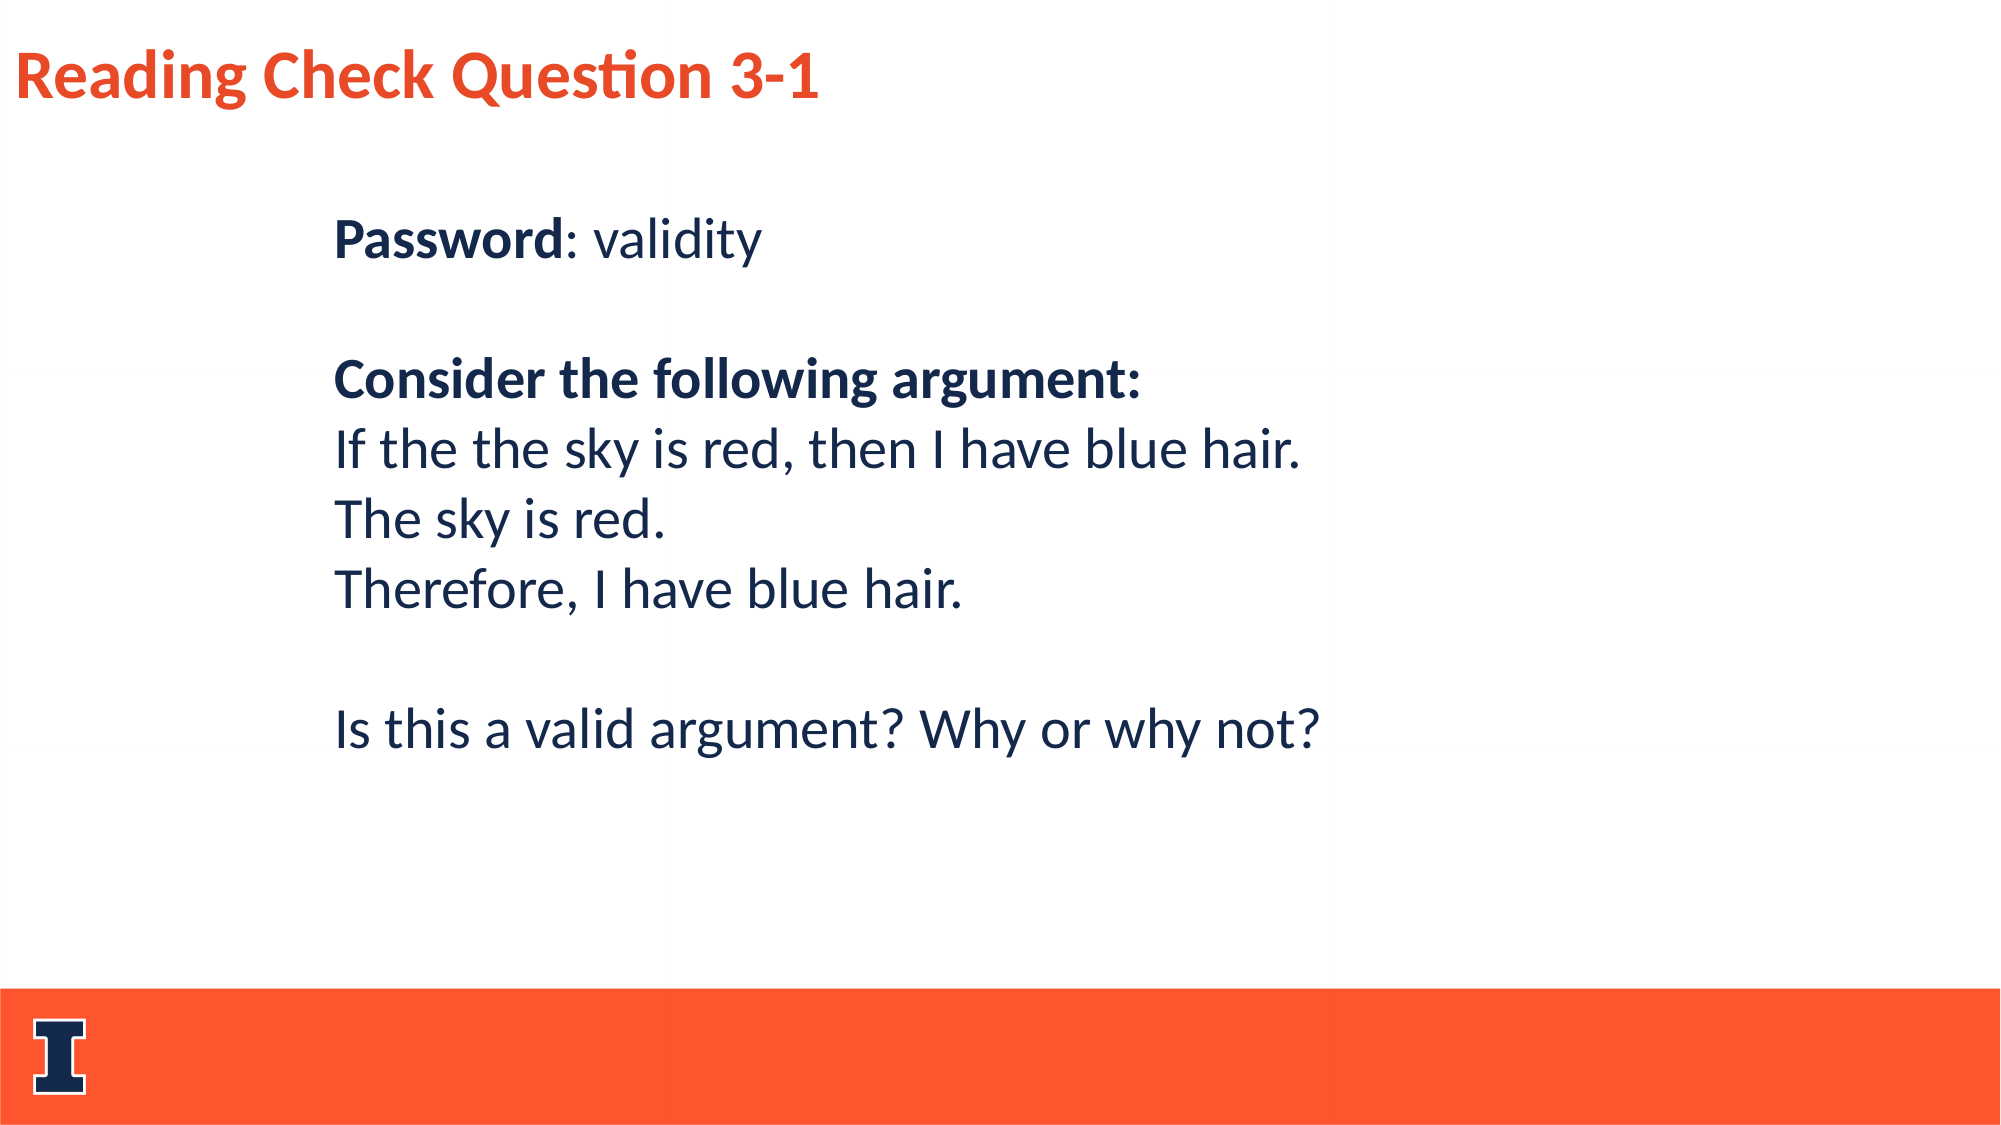

Reading Check Question 3-1

Password: validity
Consider the following argument:
If the the sky is red, then I have blue hair.
The sky is red.
Therefore, I have blue hair.

Is this a valid argument? Why or why not?